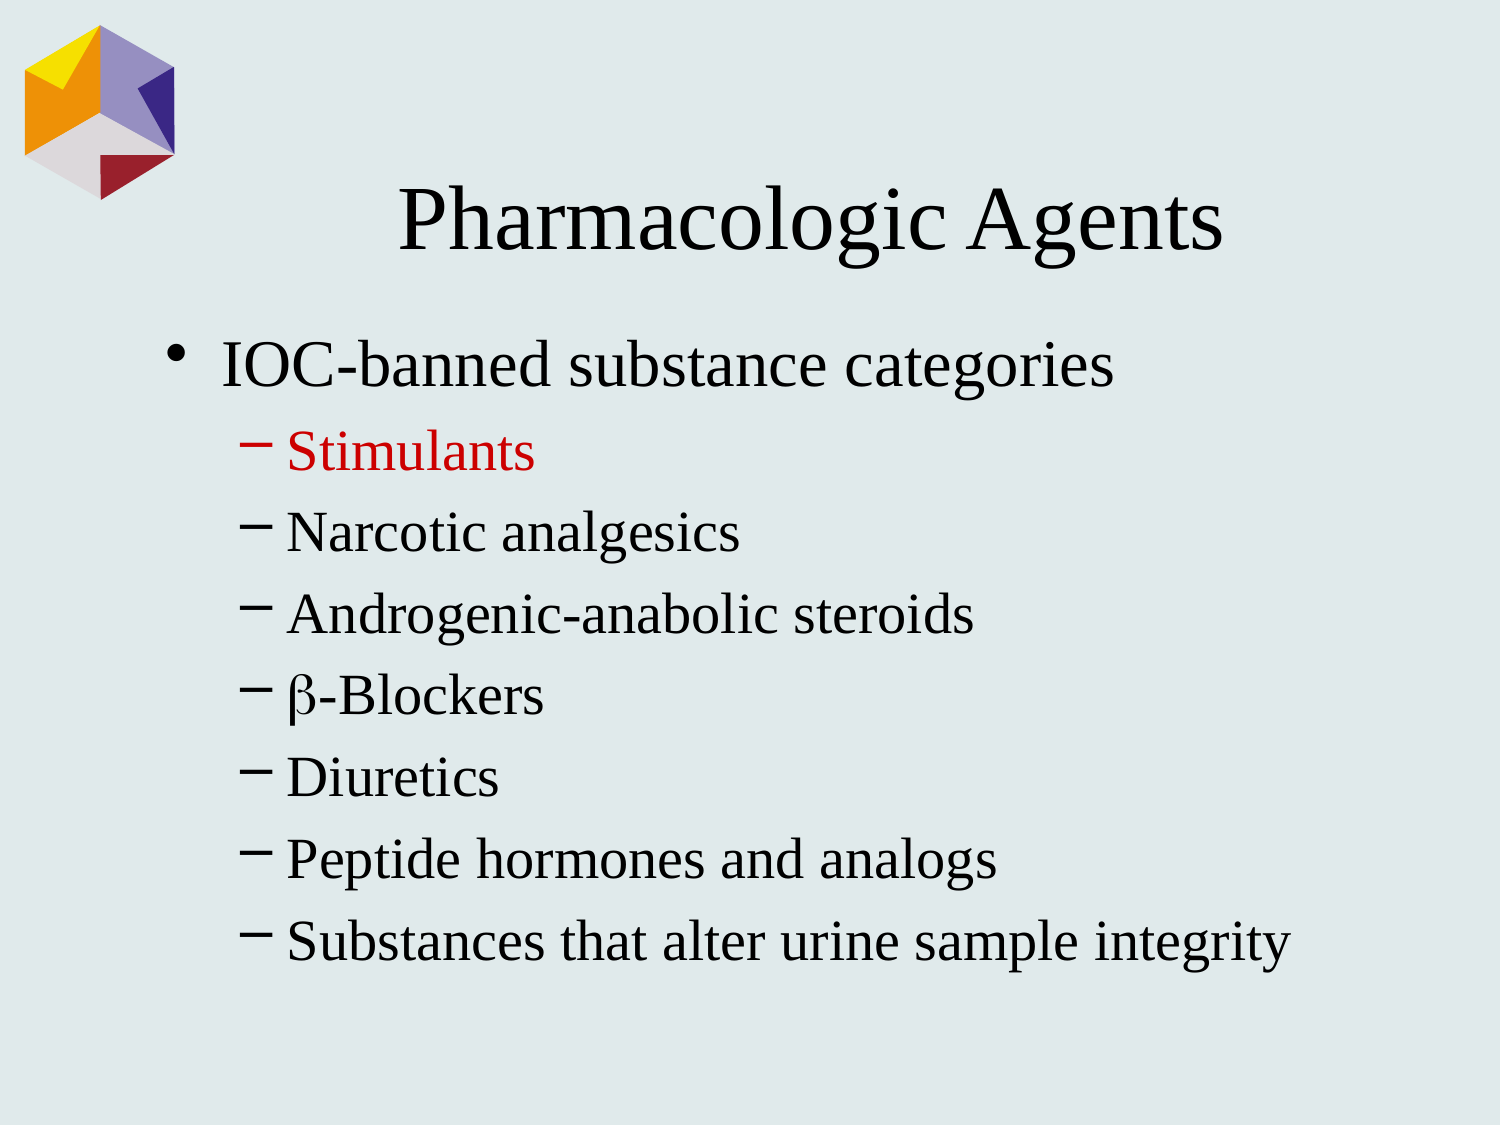

# Pharmacologic Agents
IOC-banned substance categories
Stimulants
Narcotic analgesics
Androgenic-anabolic steroids
β-Blockers
Diuretics
Peptide hormones and analogs
Substances that alter urine sample integrity